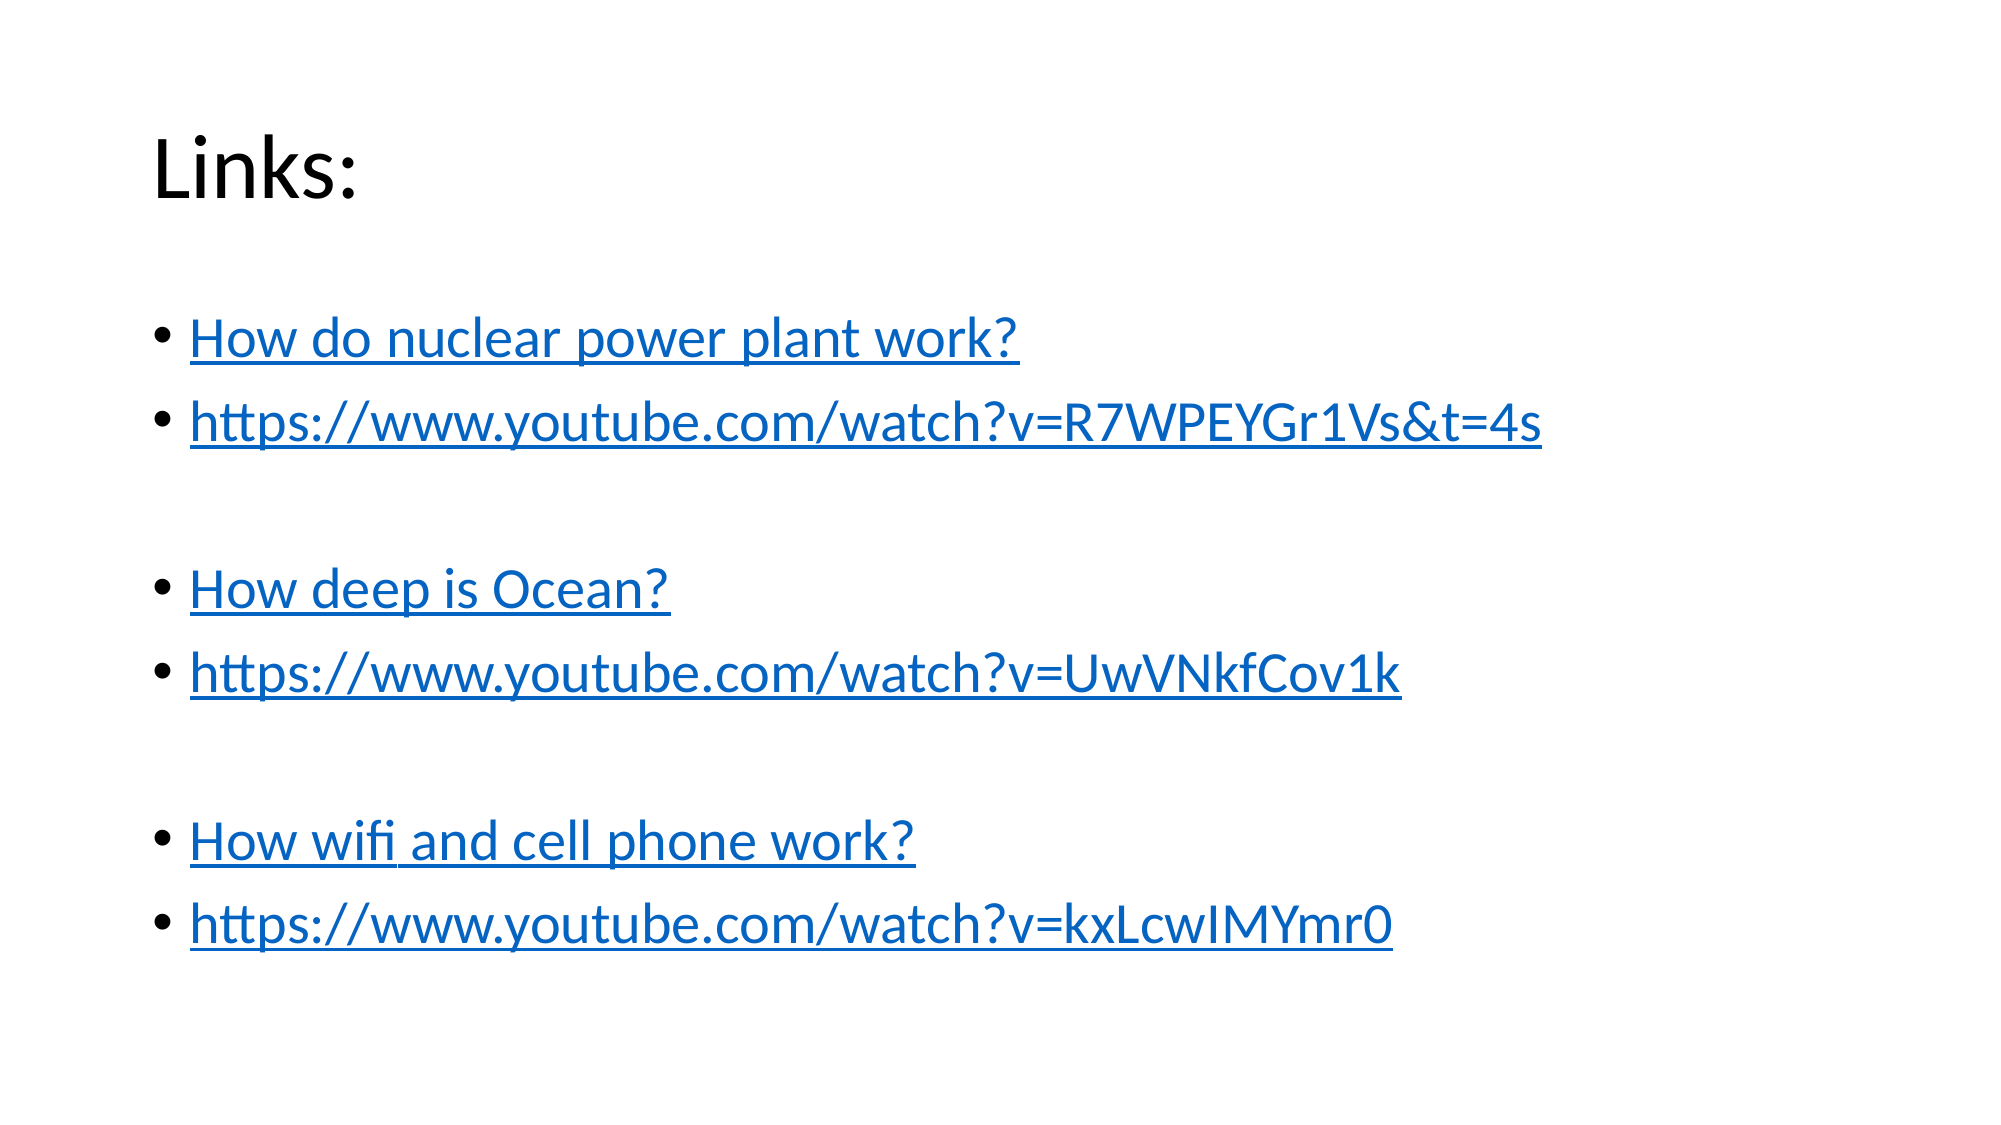

# Links:
How do nuclear power plant work?
https://www.youtube.com/watch?v=R7WPEYGr1Vs&t=4s

How deep is Ocean?
https://www.youtube.com/watch?v=UwVNkfCov1k

How wifi and cell phone work?
https://www.youtube.com/watch?v=kxLcwIMYmr0